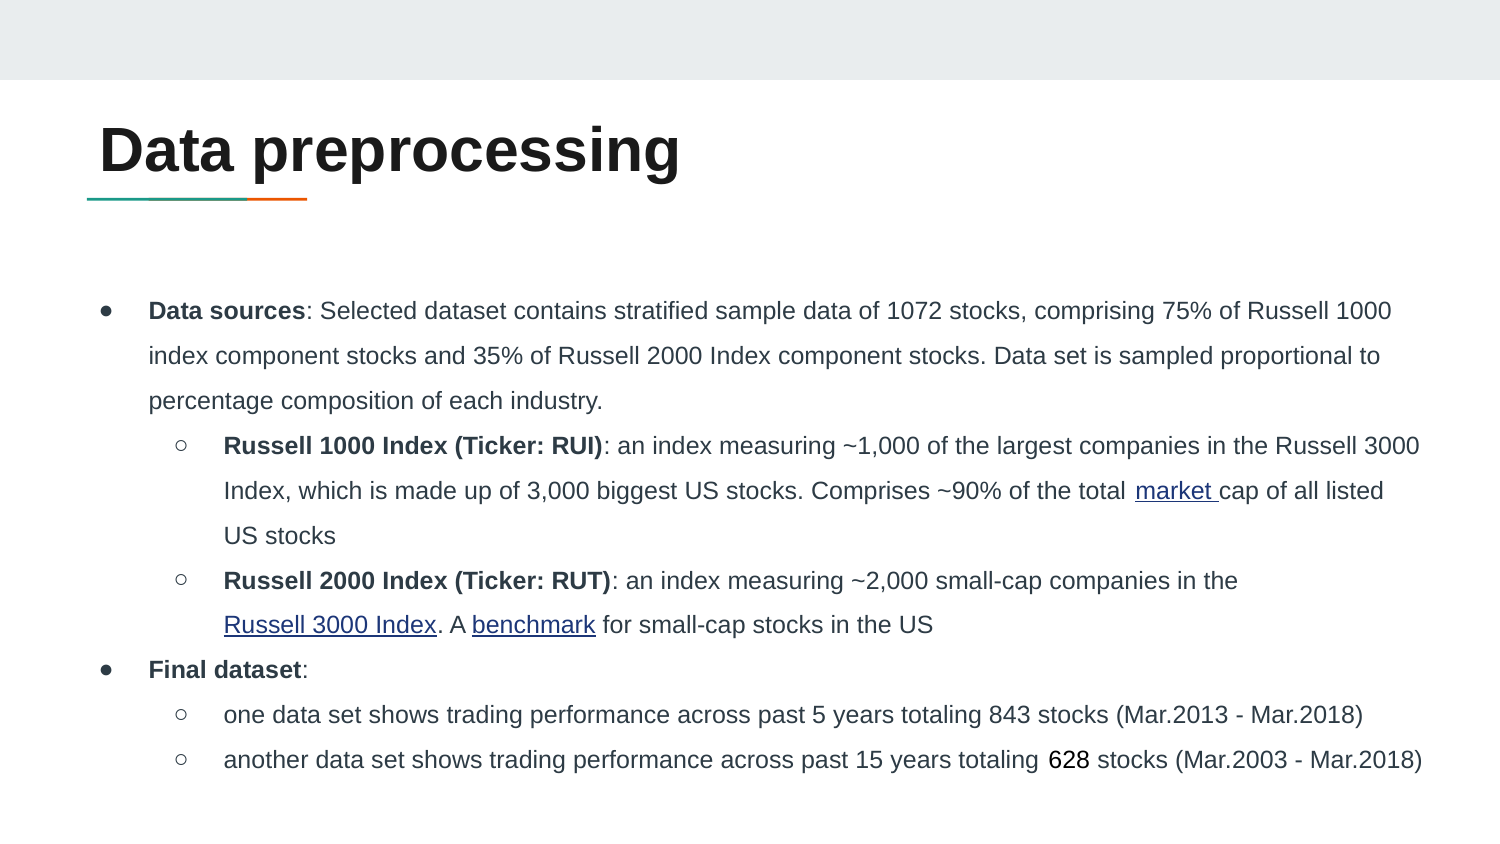

# Data preprocessing

Data sources: Selected dataset contains stratified sample data of 1072 stocks, comprising 75% of Russell 1000 index component stocks and 35% of Russell 2000 Index component stocks. Data set is sampled proportional to percentage composition of each industry.
Russell 1000 Index (Ticker: RUI): an index measuring ~1,000 of the largest companies in the Russell 3000 Index, which is made up of 3,000 biggest US stocks. Comprises ~90% of the total market cap of all listed US stocks
Russell 2000 Index (Ticker: RUT): an index measuring ~2,000 small-cap companies in the Russell 3000 Index. A benchmark for small-cap stocks in the US
Final dataset:
one data set shows trading performance across past 5 years totaling 843 stocks (Mar.2013 - Mar.2018)
another data set shows trading performance across past 15 years totaling 628 stocks (Mar.2003 - Mar.2018)